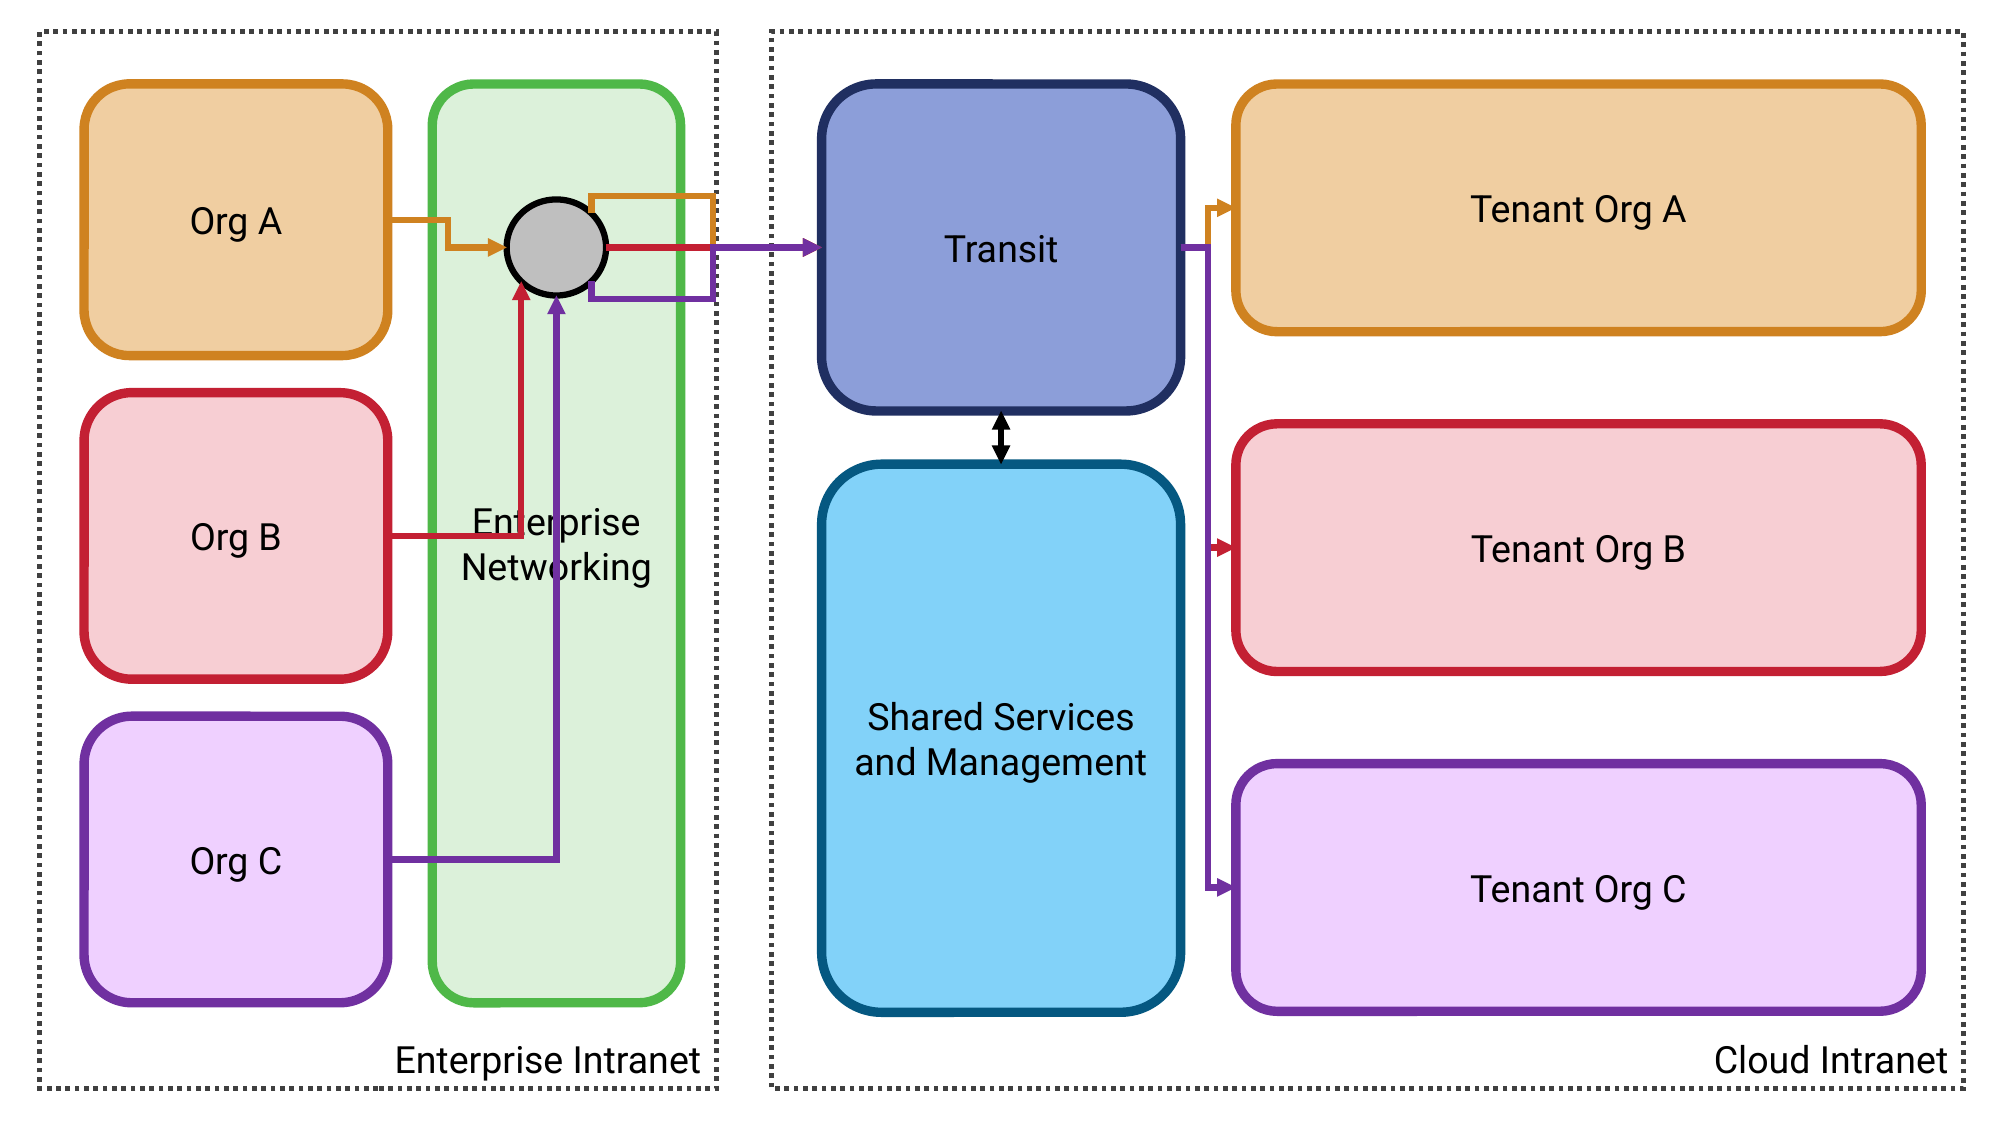

Enterprise Intranet
Cloud Intranet
Org A
Enterprise Networking
Transit
Tenant Org A

Org B
Tenant Org B
Shared Services and Management
Org C
Tenant Org C